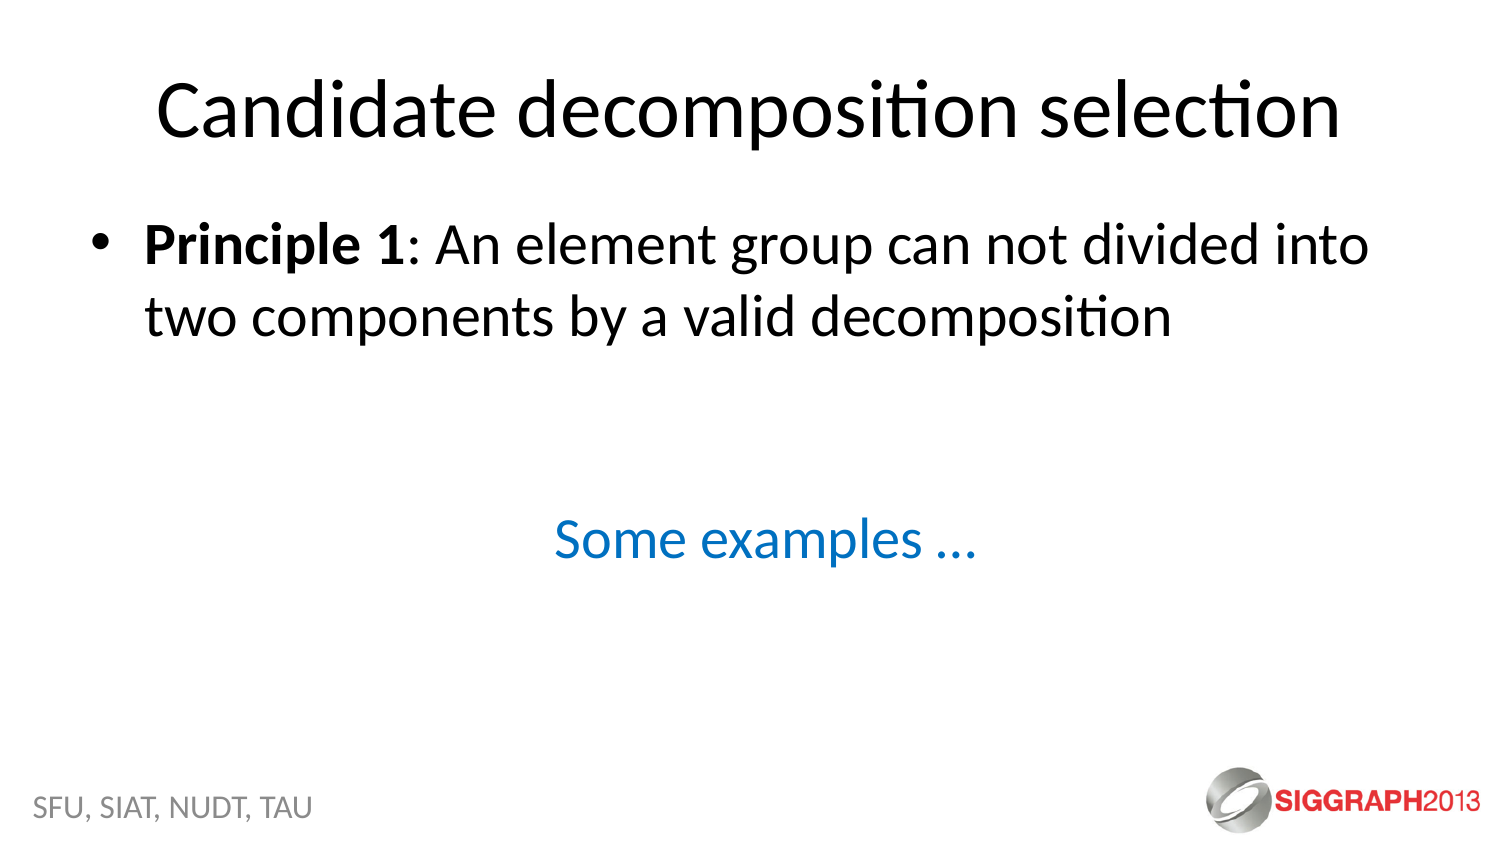

# Candidate decomposition selection
Principle 1: An element group can not divided into two components by a valid decomposition
Some examples …
SFU, SIAT, NUDT, TAU